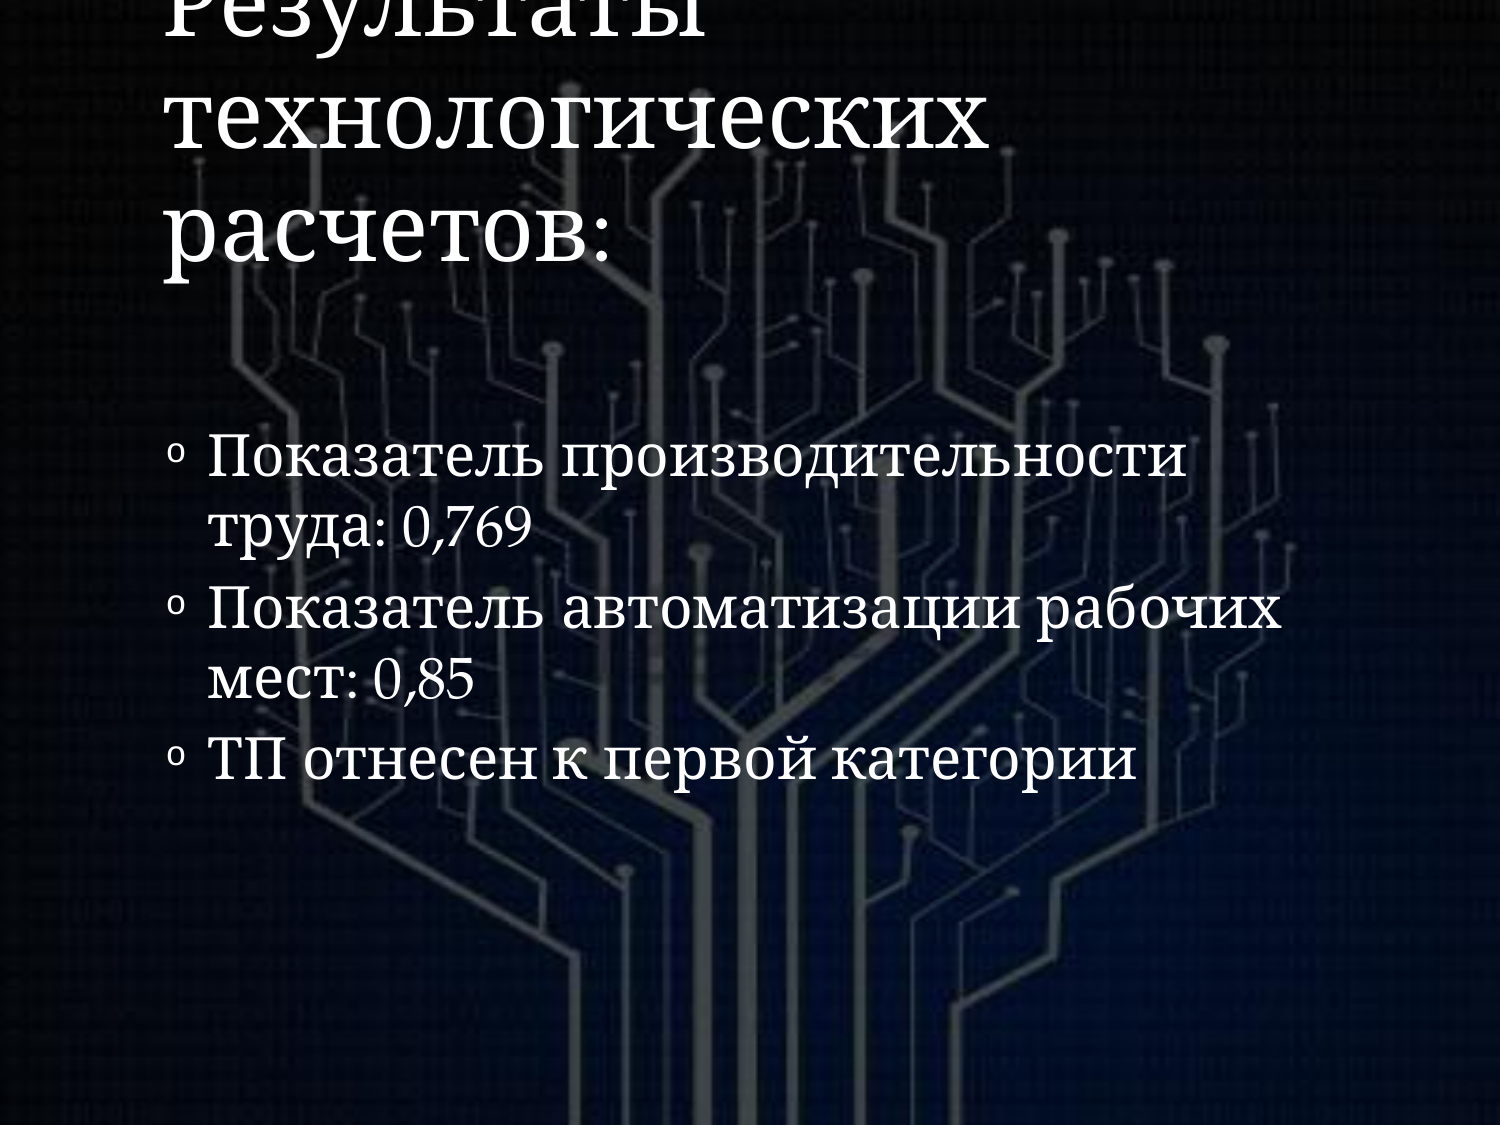

# Результаты технологических расчетов:
Показатель производительности труда: 0,769
Показатель автоматизации рабочих мест: 0,85
ТП отнесен к первой категории